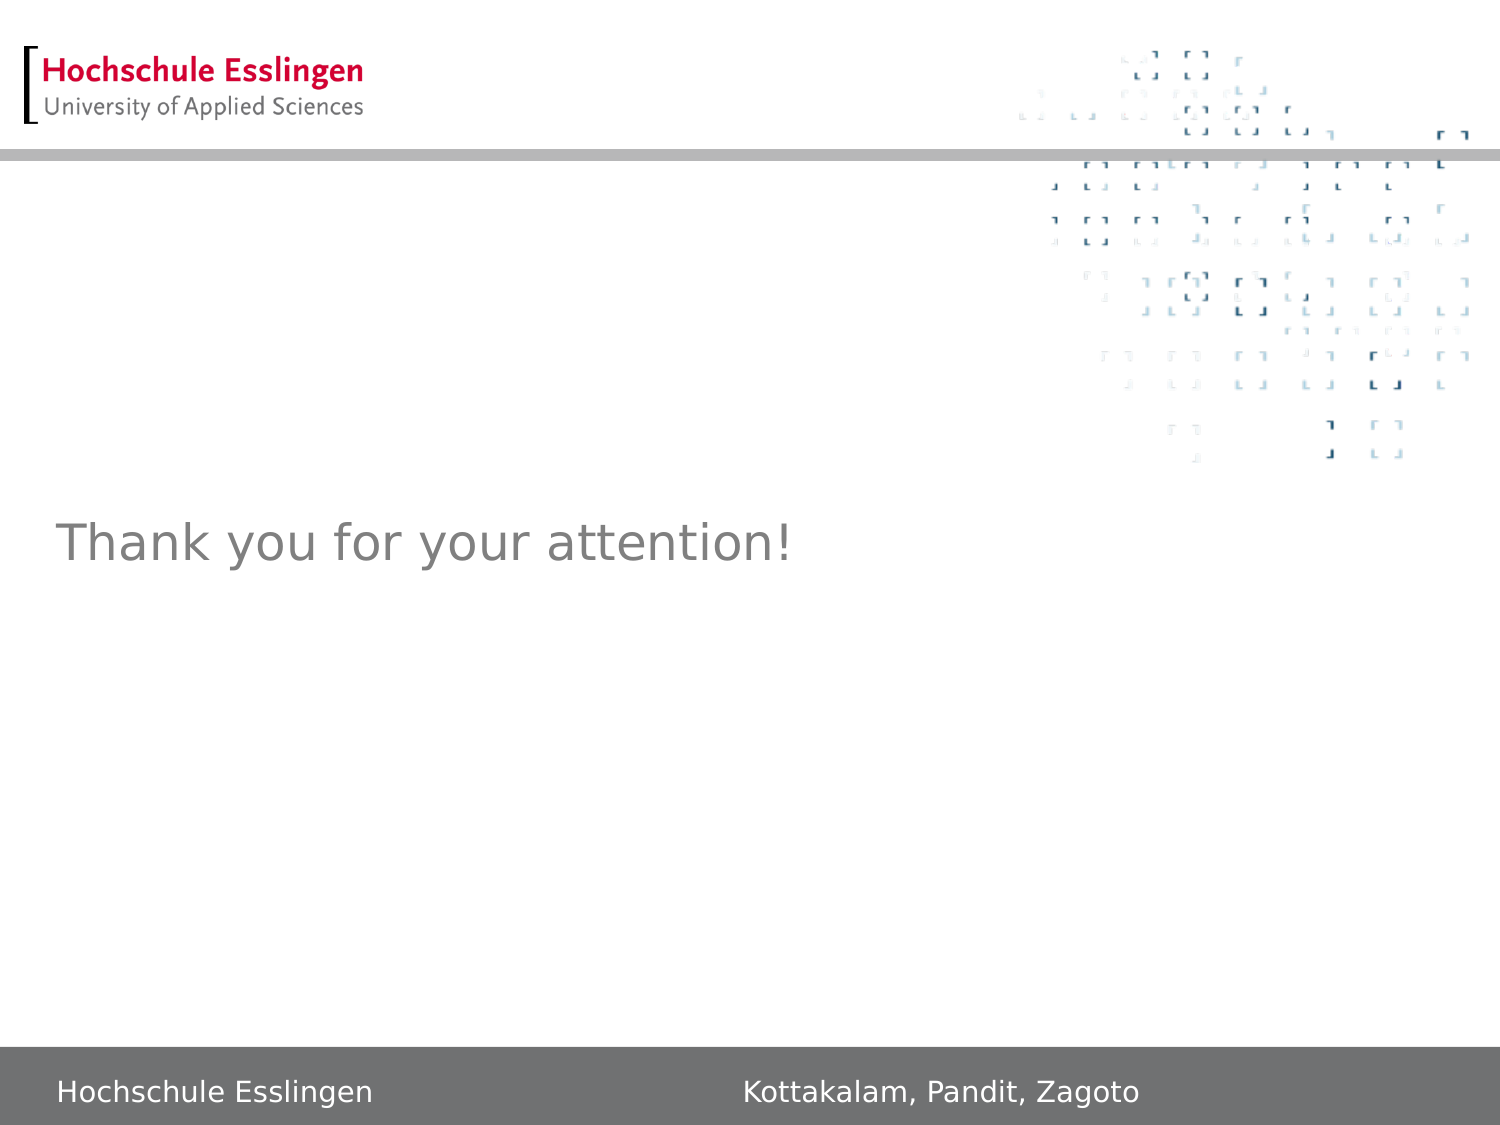

# Thank you for your attention!
Hochschule Esslingen                                        Kottakalam, Pandit, Zagoto